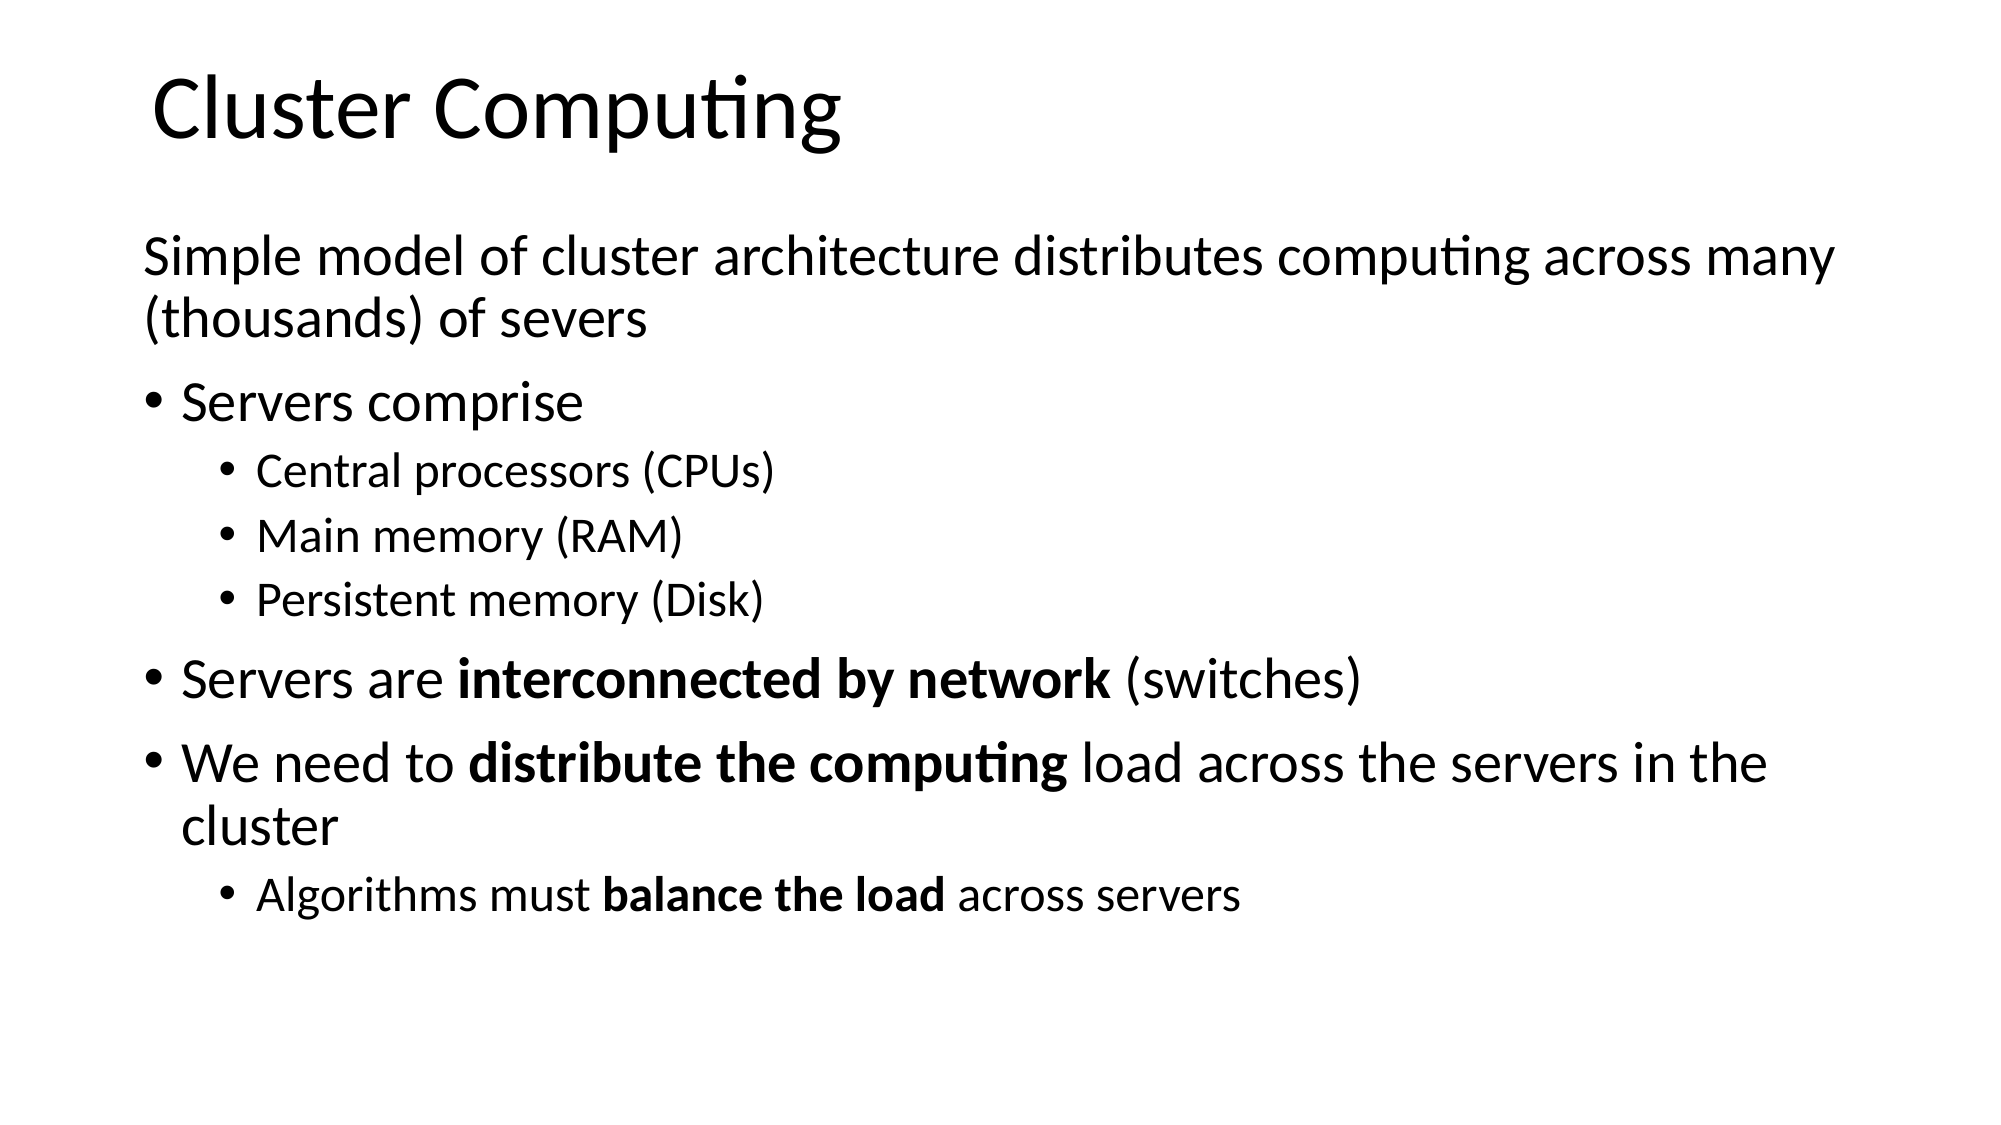

Cluster Computing
Simple model of cluster architecture distributes computing across many (thousands) of severs
Servers comprise
Central processors (CPUs)
Main memory (RAM)
Persistent memory (Disk)
Servers are interconnected by network (switches)
We need to distribute the computing load across the servers in the cluster
Algorithms must balance the load across servers